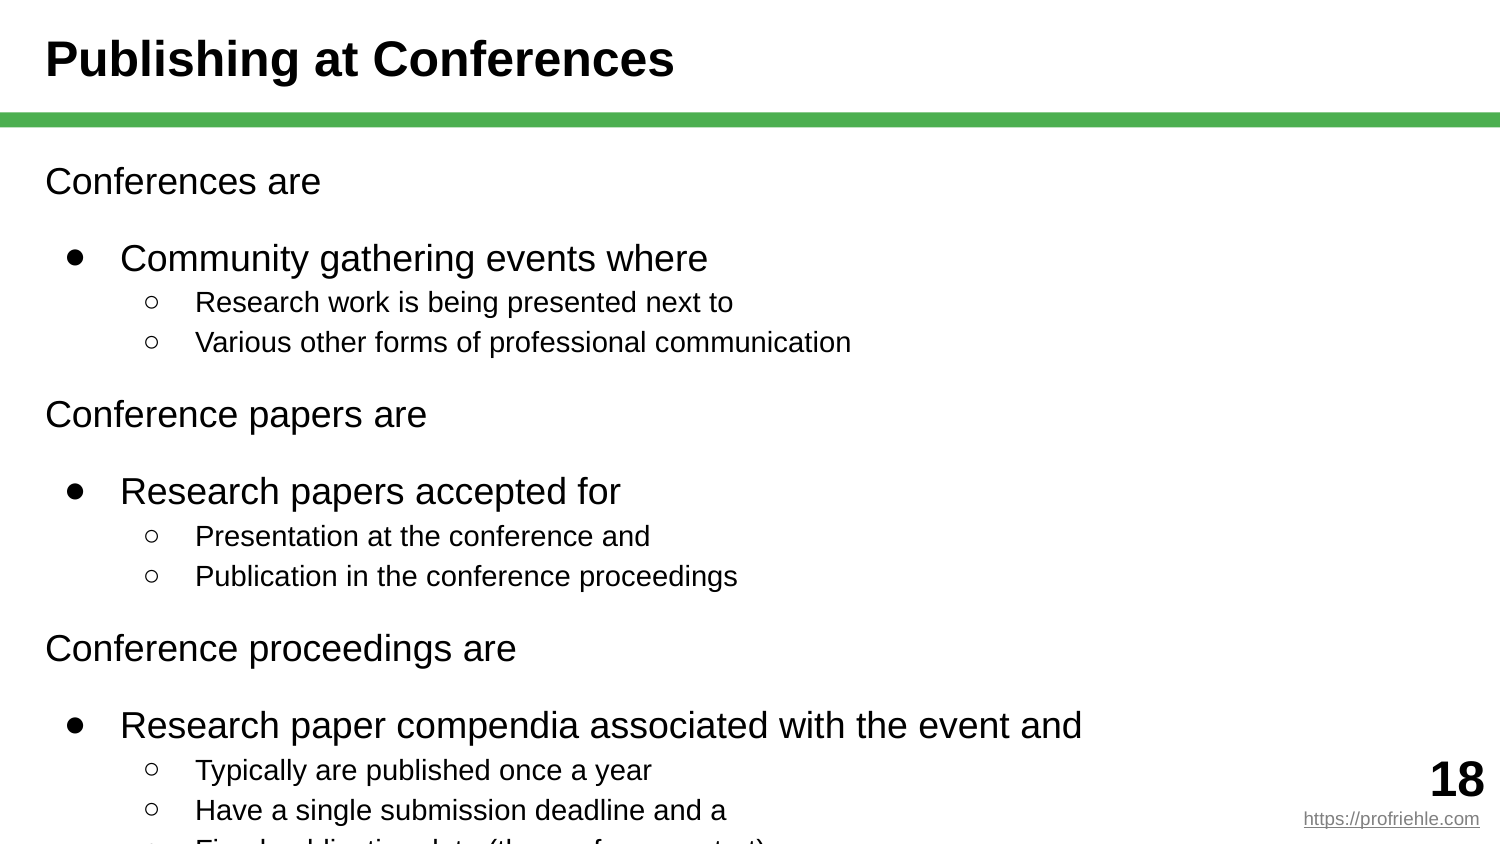

# Publishing at Conferences
Conferences are
Community gathering events where
Research work is being presented next to
Various other forms of professional communication
Conference papers are
Research papers accepted for
Presentation at the conference and
Publication in the conference proceedings
Conference proceedings are
Research paper compendia associated with the event and
Typically are published once a year
Have a single submission deadline and a
Fixed publication date (the conference start)

18
https://profriehle.com